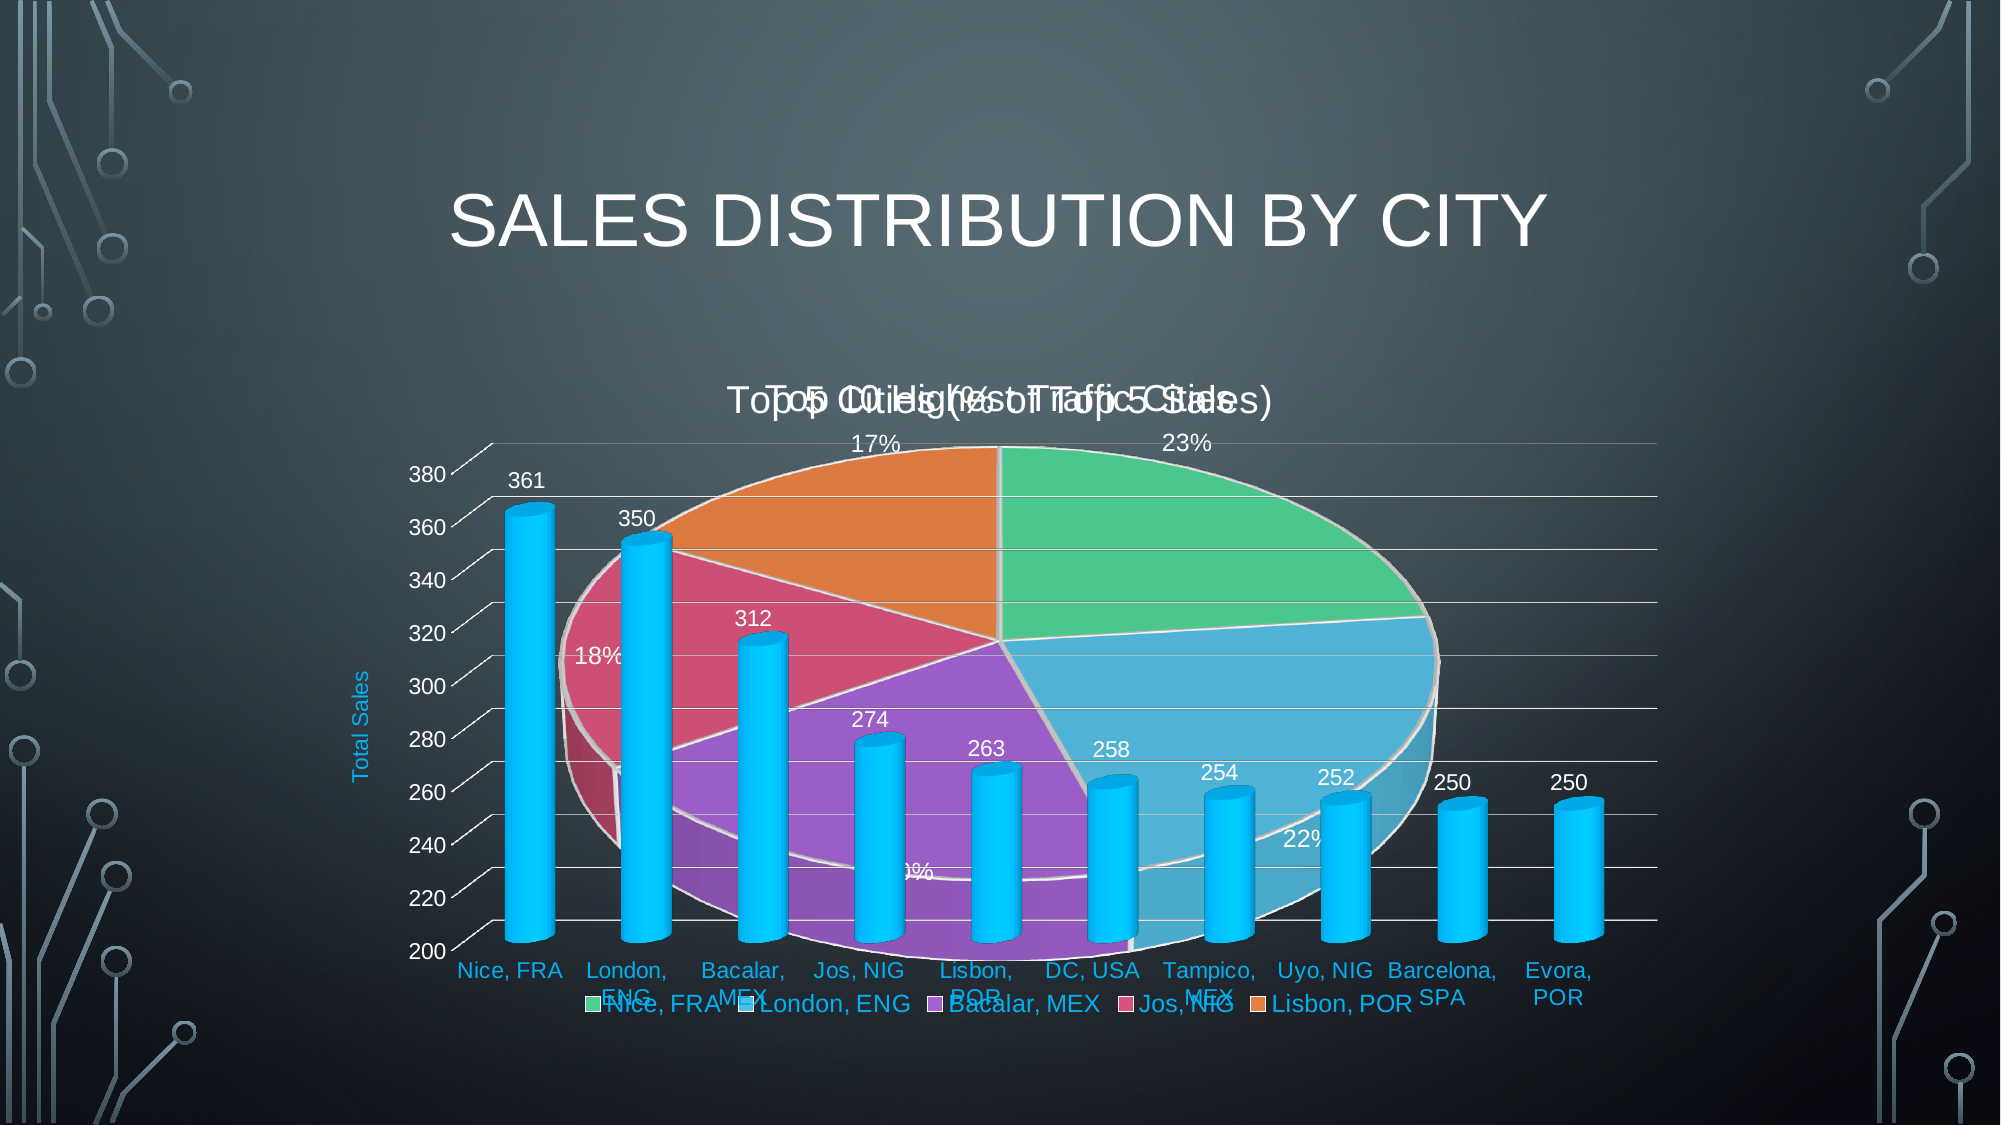

# Sales Distribution by City

[unsupported chart]

[unsupported chart]